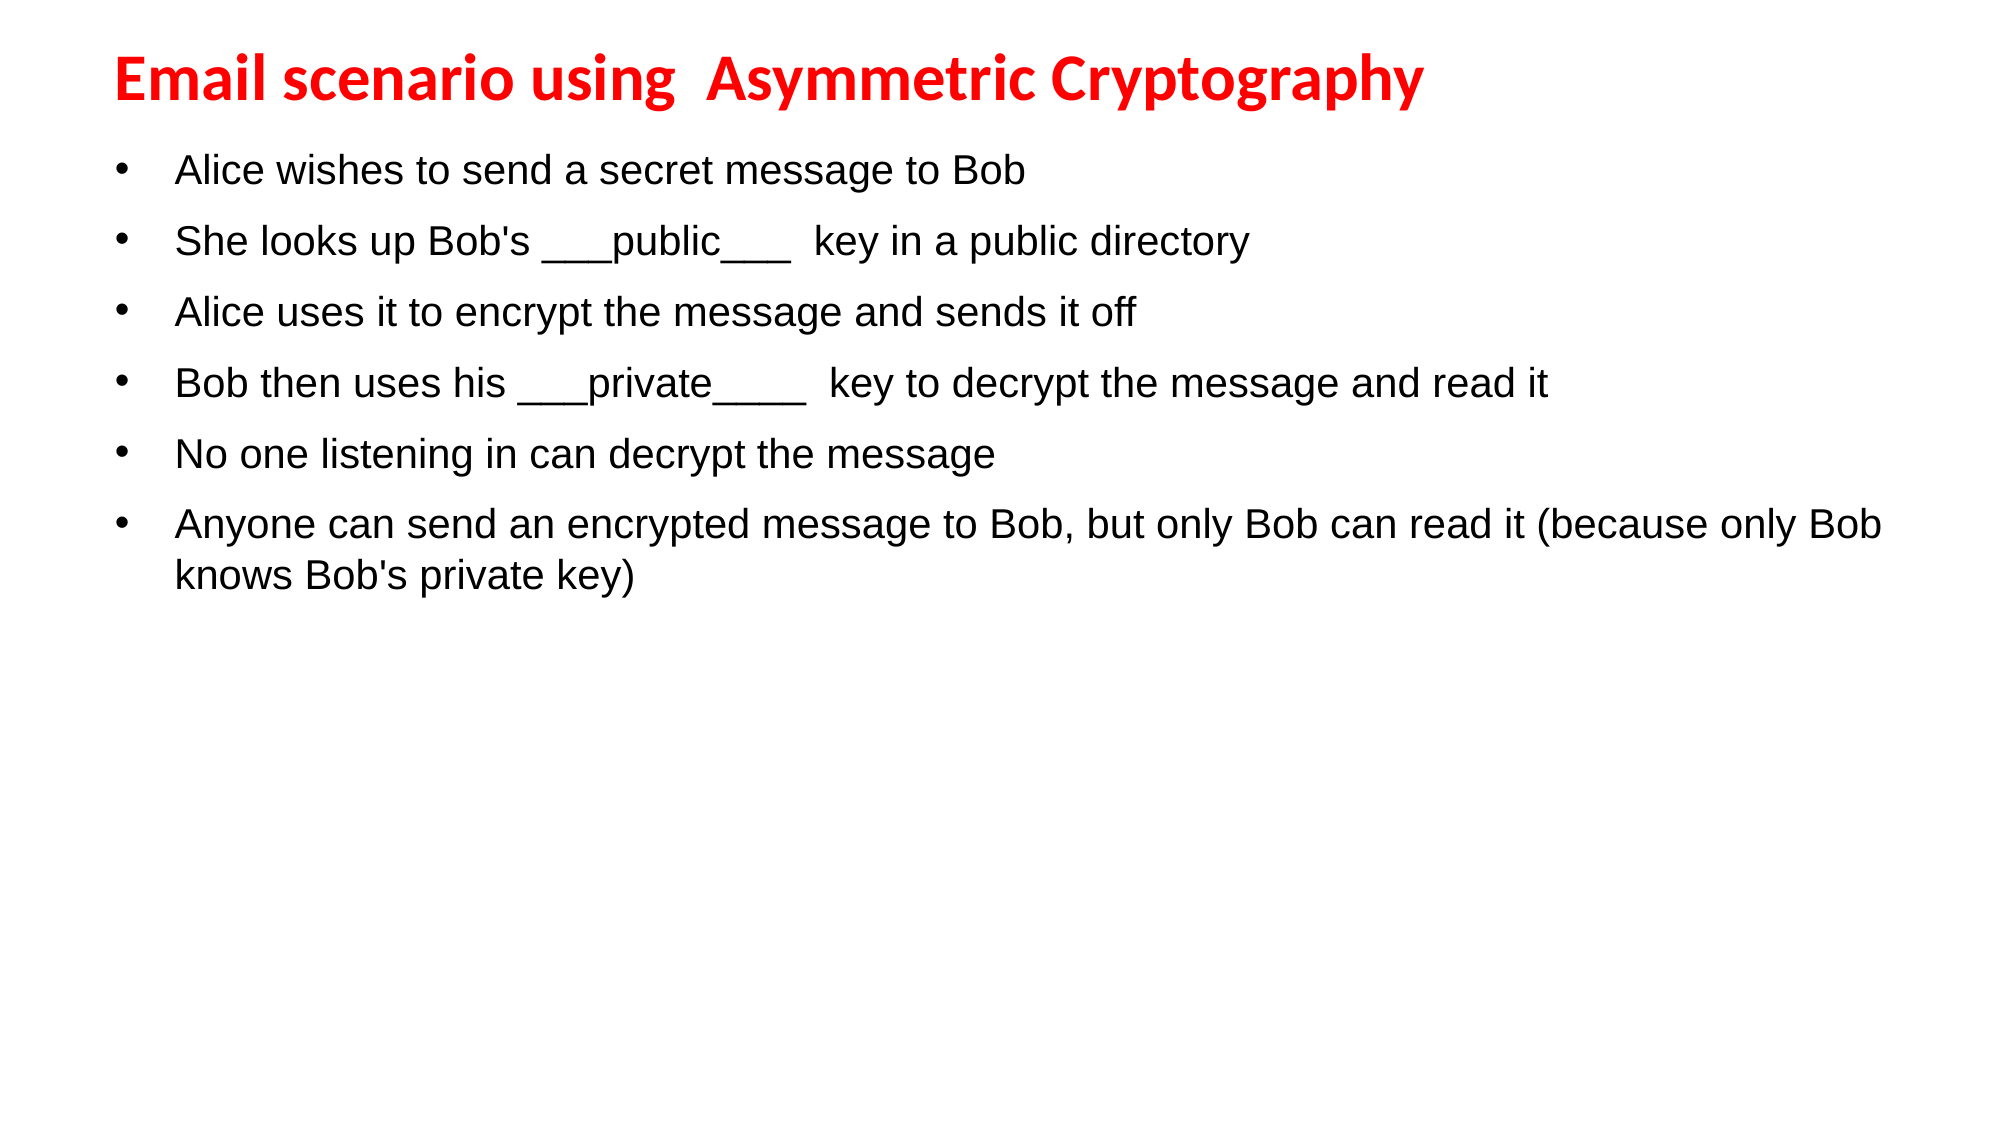

# Email scenario using  Asymmetric Cryptography
Alice wishes to send a secret message to Bob
She looks up Bob's ___public___  key in a public directory
Alice uses it to encrypt the message and sends it off
Bob then uses his ___private____  key to decrypt the message and read it
No one listening in can decrypt the message
Anyone can send an encrypted message to Bob, but only Bob can read it (because only Bob knows Bob's private key)